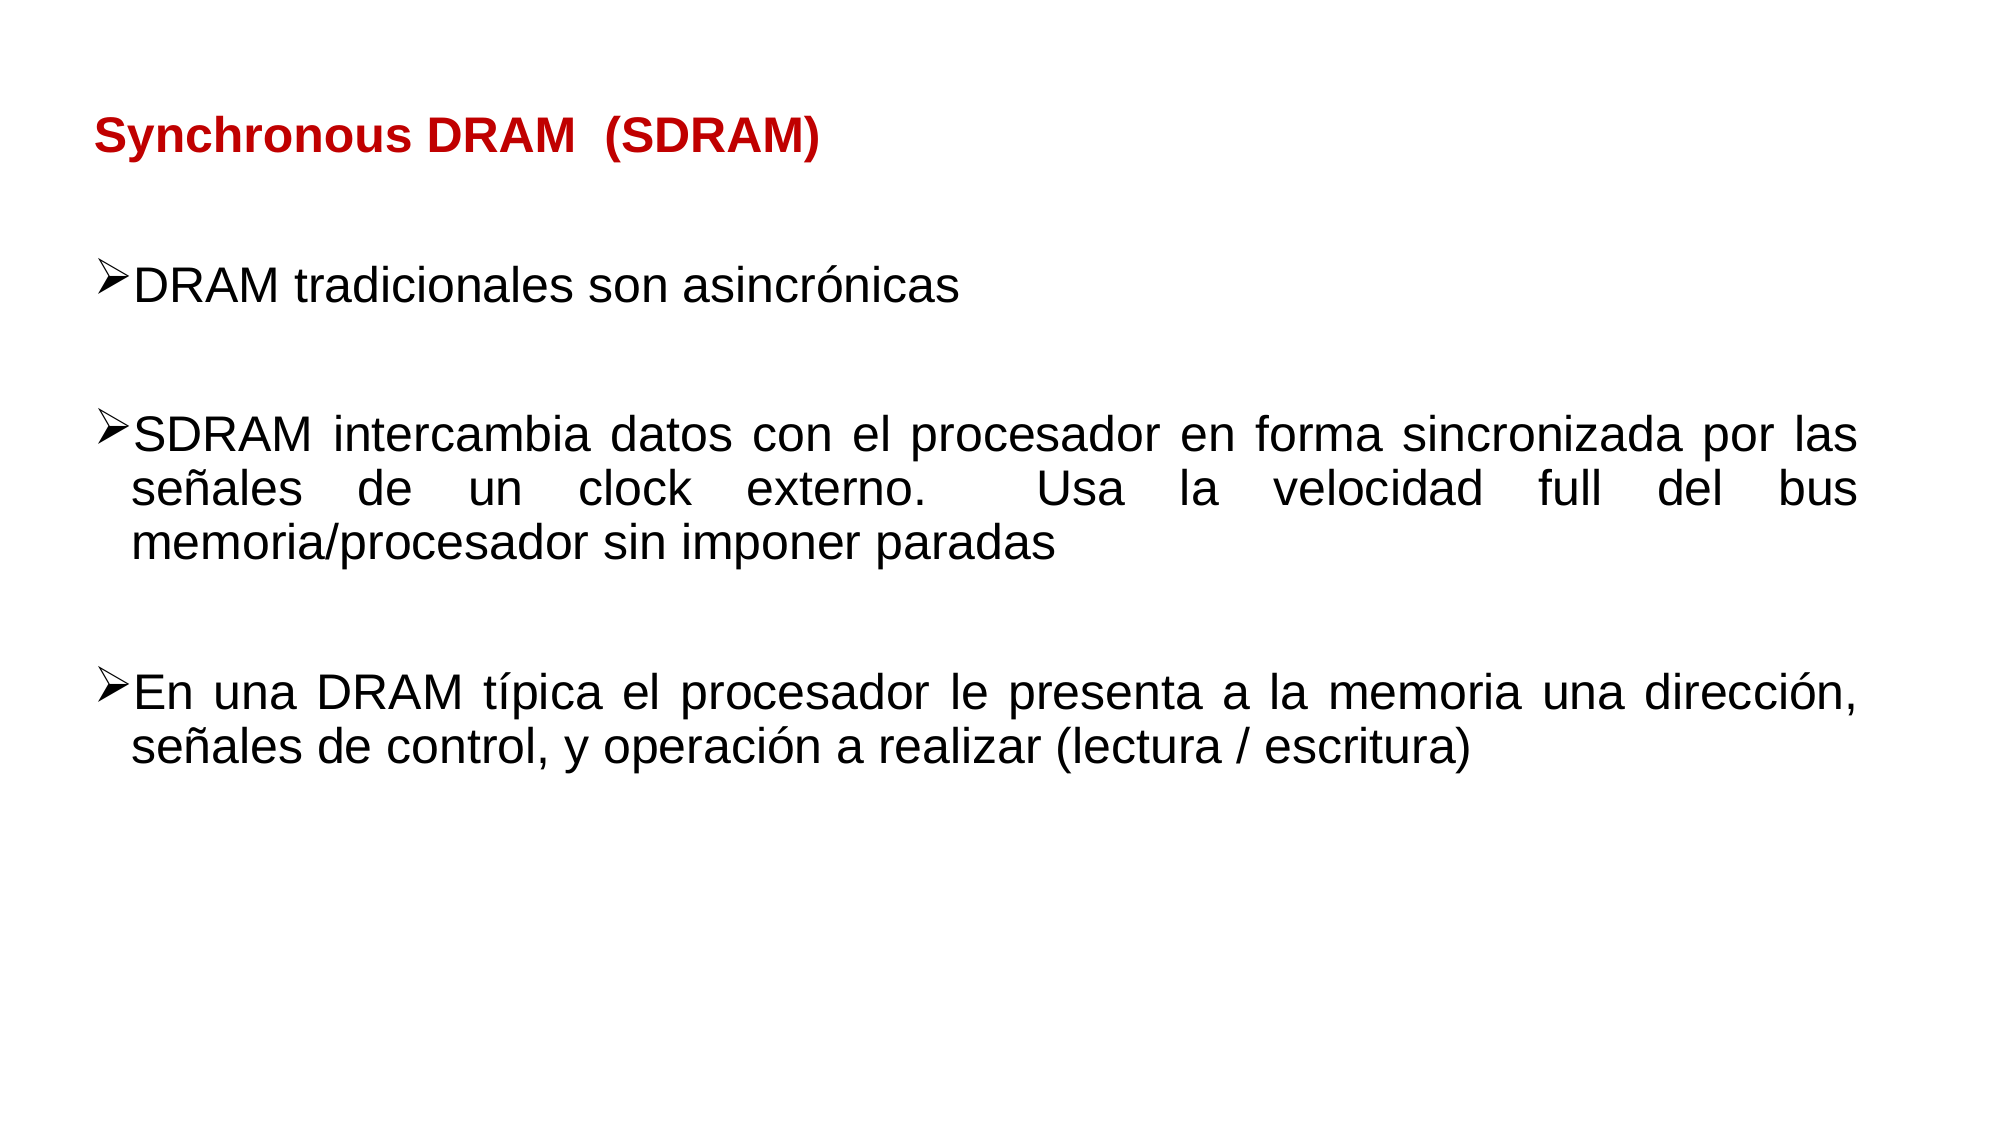

Synchronous DRAM  (SDRAM)

DRAM tradicionales son asincrónicas

SDRAM intercambia datos con el procesador en forma sincronizada por las señales de un clock externo.  Usa la velocidad full del bus memoria/procesador sin imponer paradas

En una DRAM típica el procesador le presenta a la memoria una dirección, señales de control, y operación a realizar (lectura / escritura)